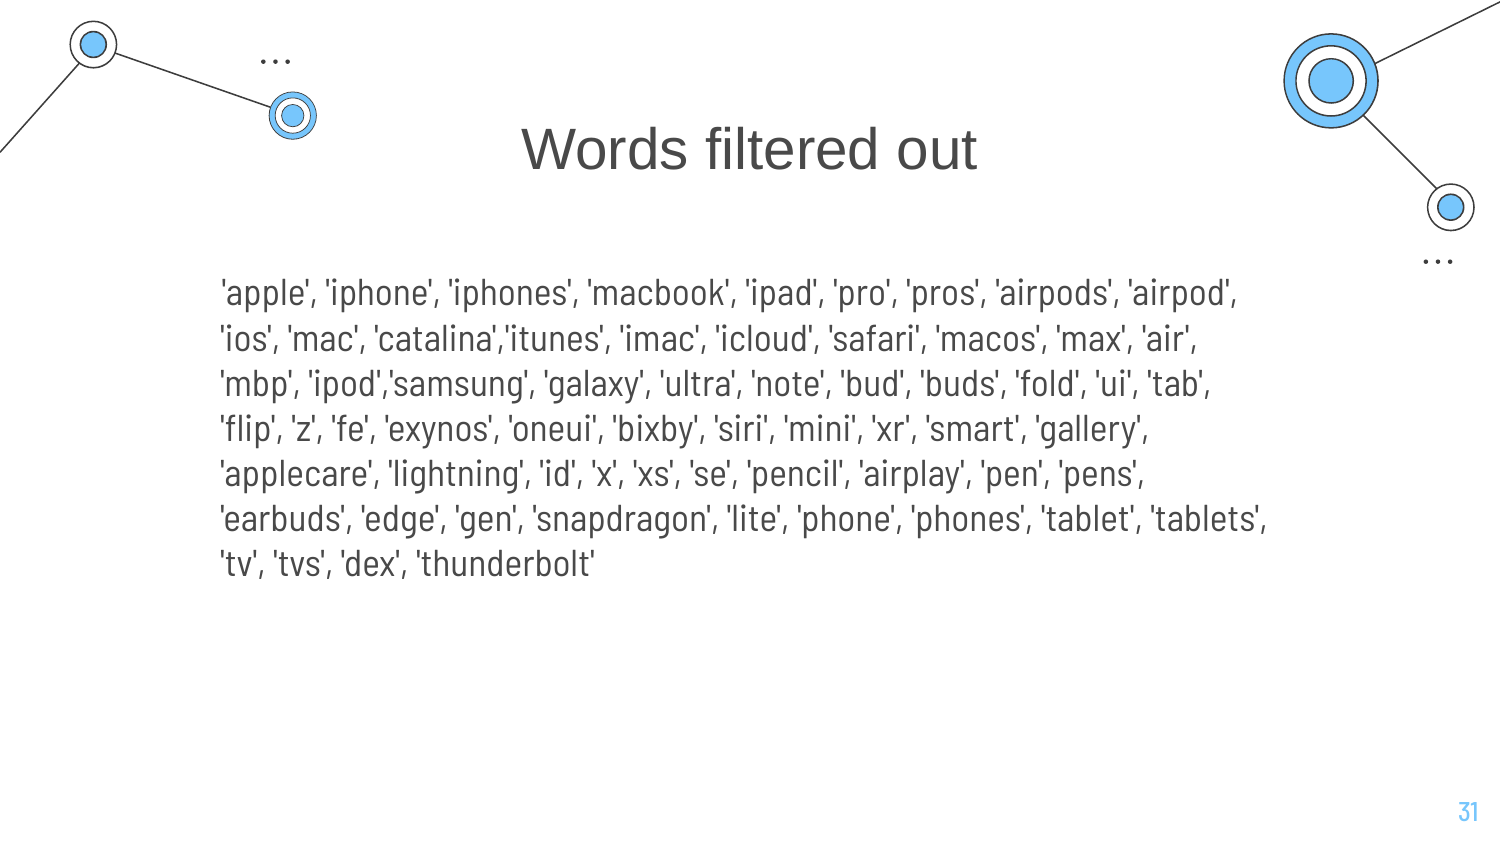

# Words filtered out
    'apple', 'iphone', 'iphones', 'macbook', 'ipad', 'pro', 'pros', 'airpods', 'airpod',
              'ios', 'mac', 'catalina','itunes', 'imac', 'icloud', 'safari', 'macos', 'max', 'air',
              'mbp', 'ipod','samsung', 'galaxy', 'ultra', 'note', 'bud', 'buds', 'fold', 'ui', 'tab',
              'flip', 'z', 'fe', 'exynos', 'oneui', 'bixby', 'siri', 'mini', 'xr', 'smart', 'gallery',
              'applecare', 'lightning', 'id', 'x', 'xs', 'se', 'pencil', 'airplay', 'pen', 'pens',
              'earbuds', 'edge', 'gen', 'snapdragon', 'lite', 'phone', 'phones', 'tablet', 'tablets',
              'tv', 'tvs', 'dex', 'thunderbolt'
31